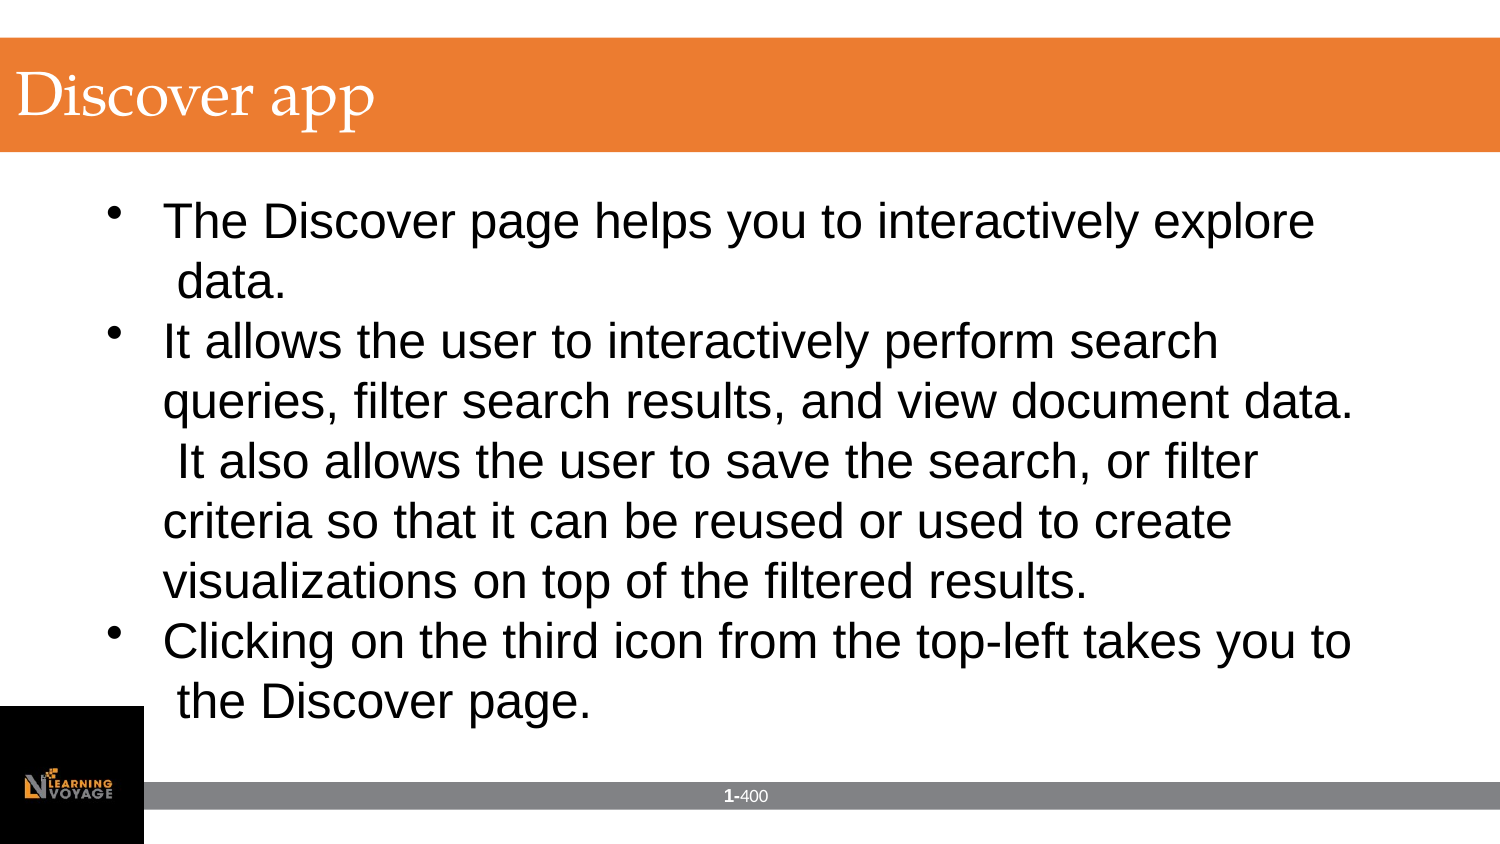

# Discover app
The Discover page helps you to interactively explore  data.
It allows the user to interactively perform search  queries, filter search results, and view document data.  It also allows the user to save the search, or filter  criteria so that it can be reused or used to create  visualizations on top of the filtered results.
Clicking on the third icon from the top-left takes you to  the Discover page.
1-400